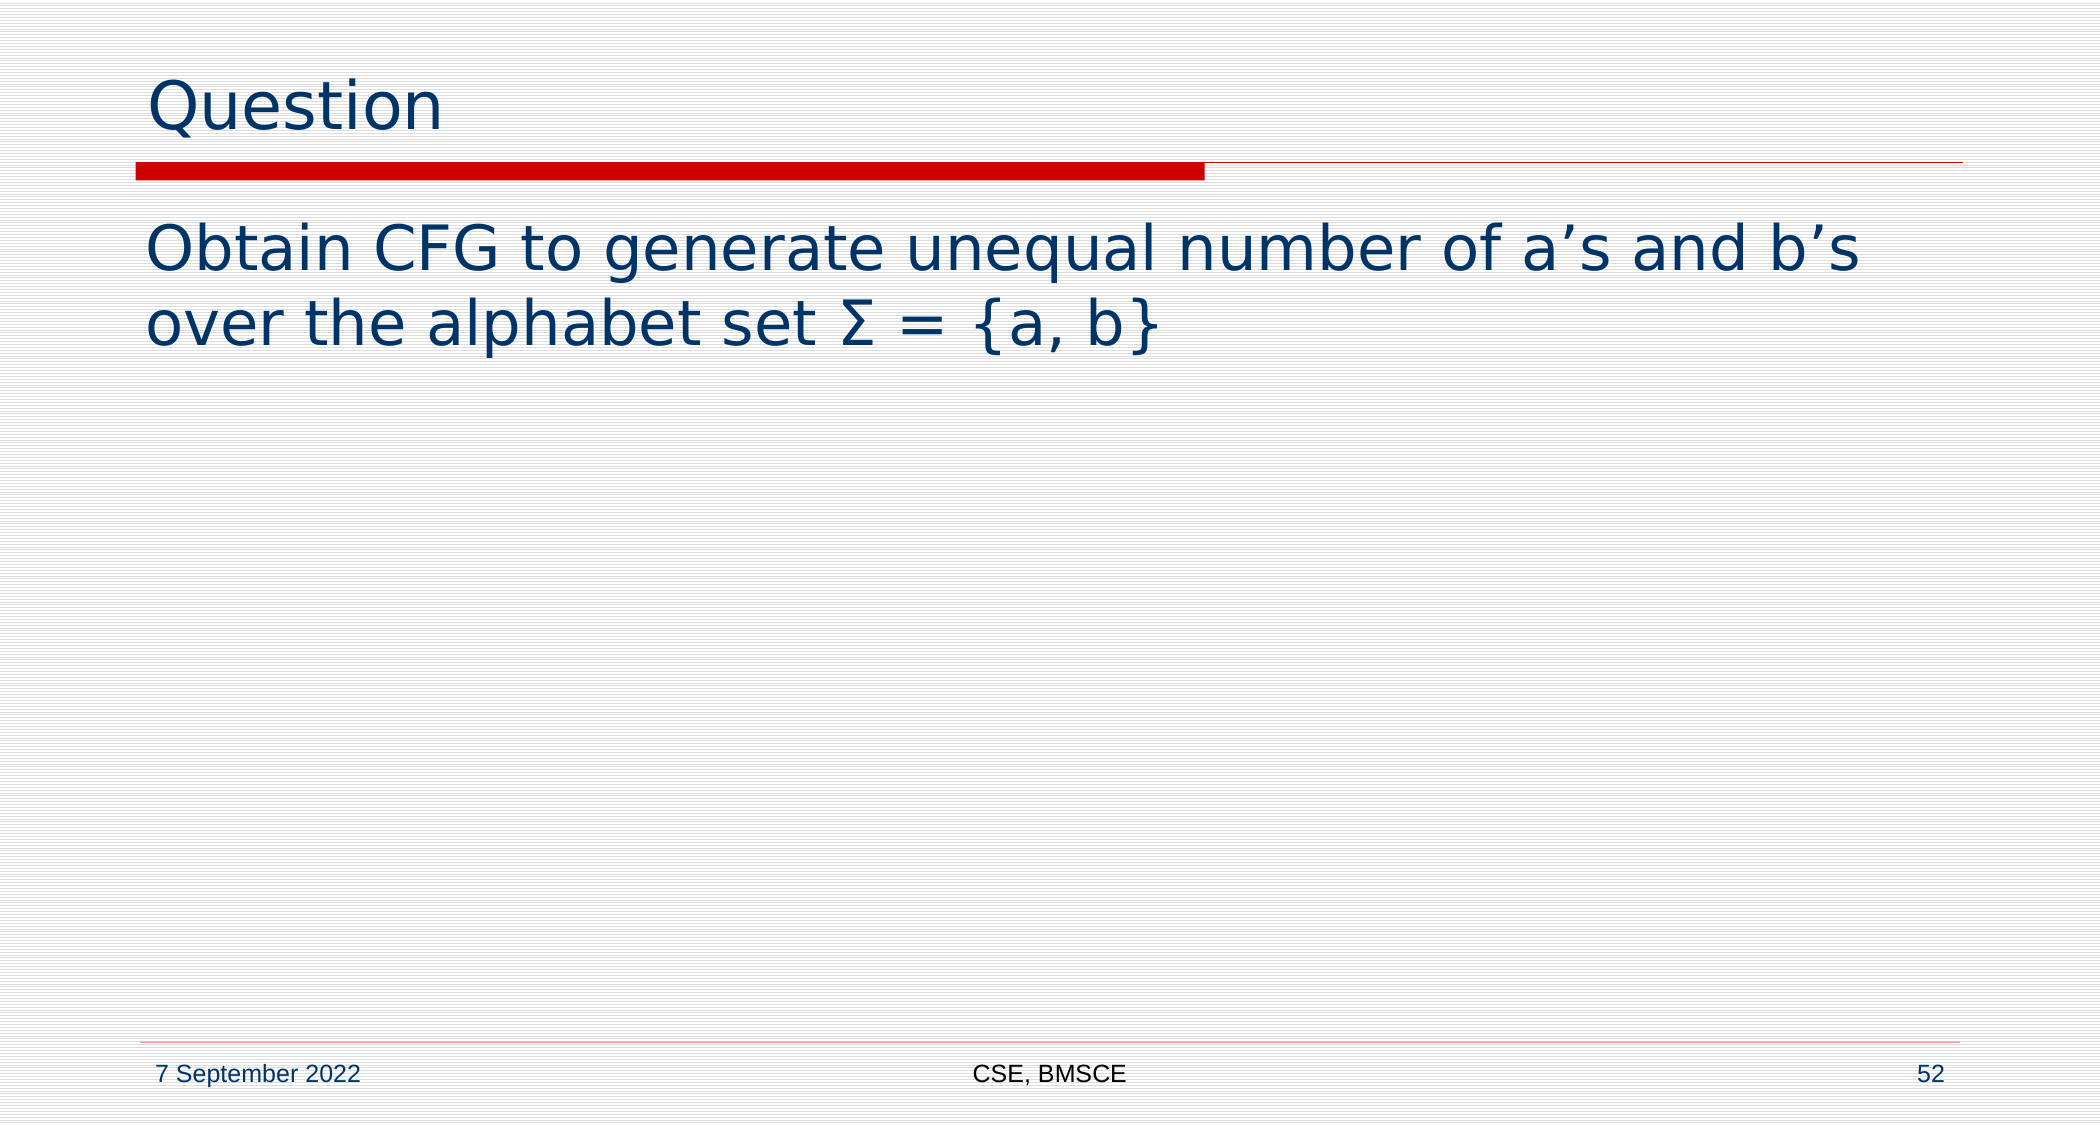

# Question
Obtain CFG to generate unequal number of a’s and b’s over the alphabet set Σ = {a, b}

CSE, BMSCE
52
7 September 2022